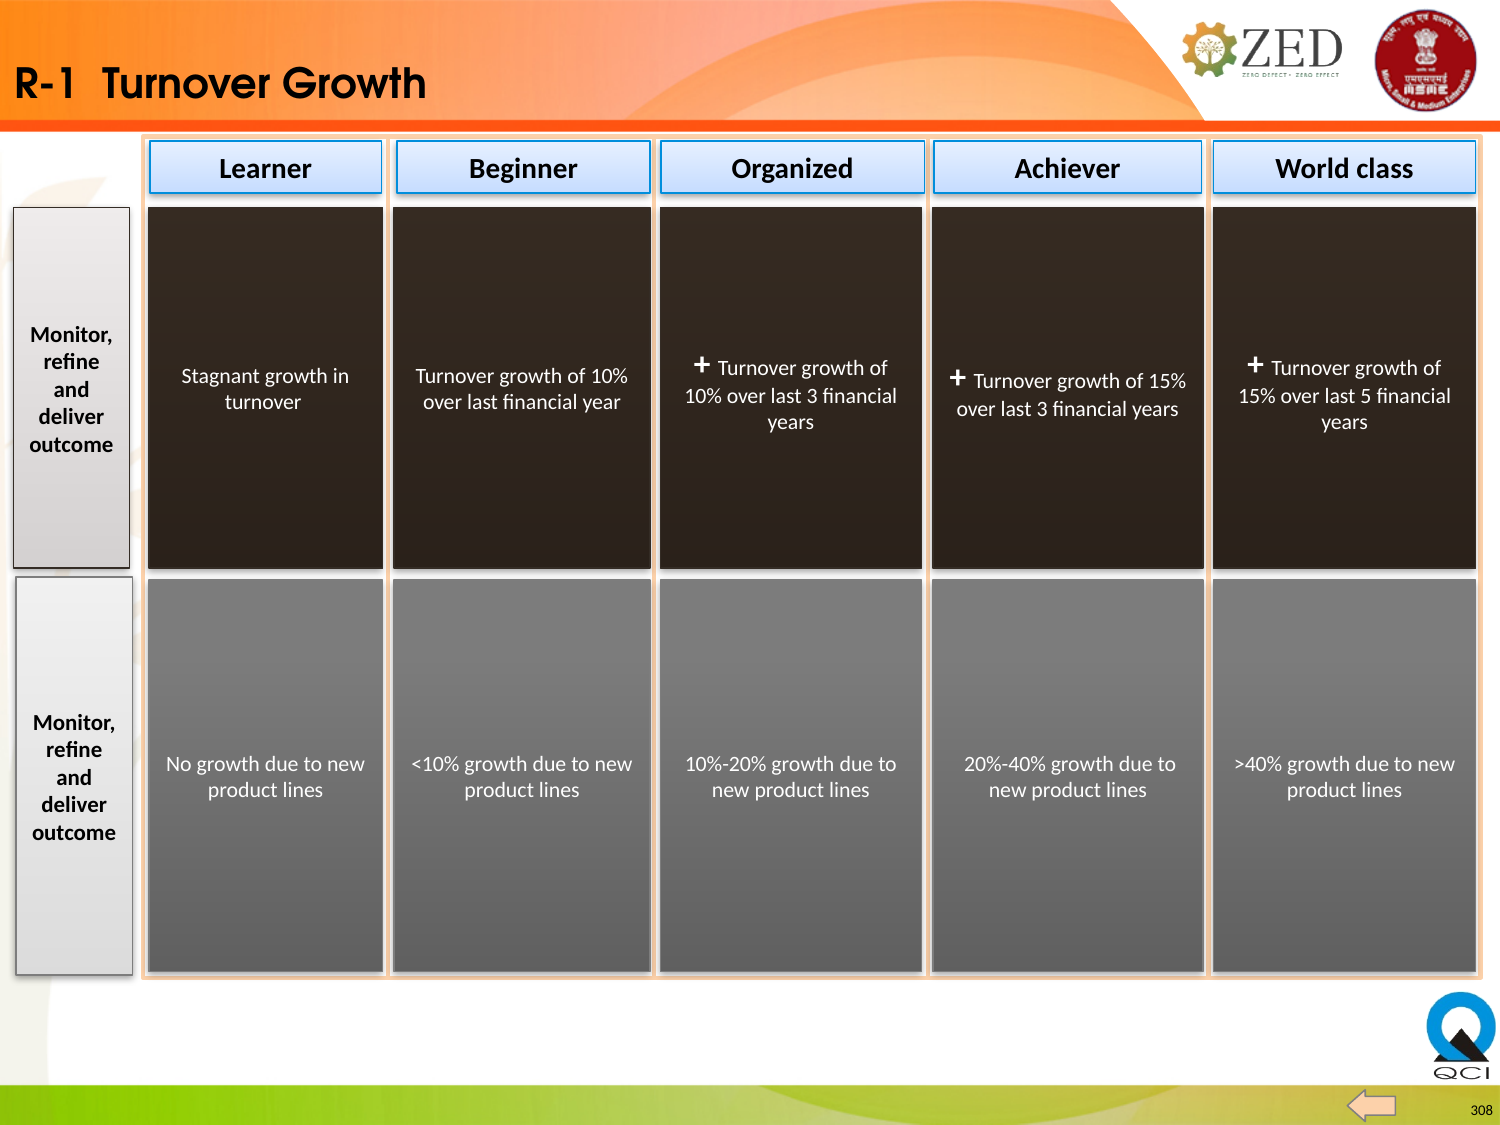

R-1  Turnover Growth

Learner
Beginner
Organized
Achiever
World class
Stagnant growth in turnover
Turnover growth of 10% over last financial year
+ Turnover growth of 10% over last 3 financial years
+ Turnover growth of 15% over last 3 financial years
+ Turnover growth of 15% over last 5 financial years
Monitor, refine and deliver outcome
Monitor, refine and deliver outcome
No growth due to new product lines
<10% growth due to new product lines
10%-20% growth due to new product lines
 20%-40% growth due to new product lines
>40% growth due to new product lines